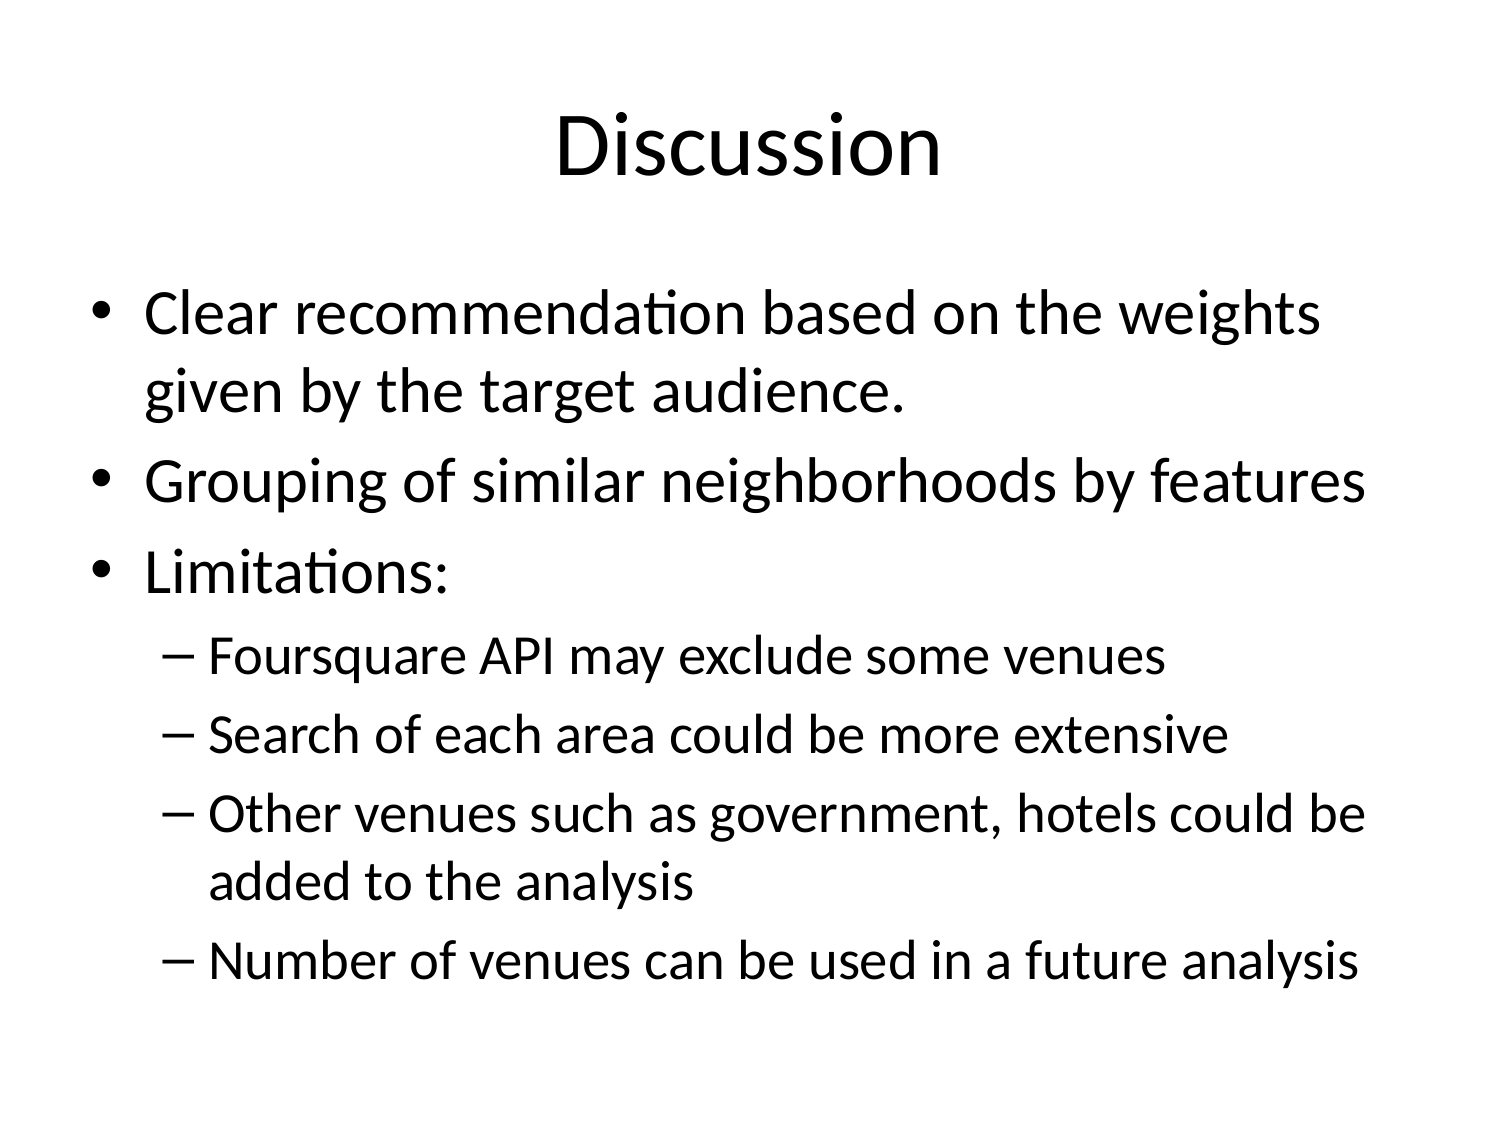

# Discussion
Clear recommendation based on the weights given by the target audience.
Grouping of similar neighborhoods by features
Limitations:
Foursquare API may exclude some venues
Search of each area could be more extensive
Other venues such as government, hotels could be added to the analysis
Number of venues can be used in a future analysis